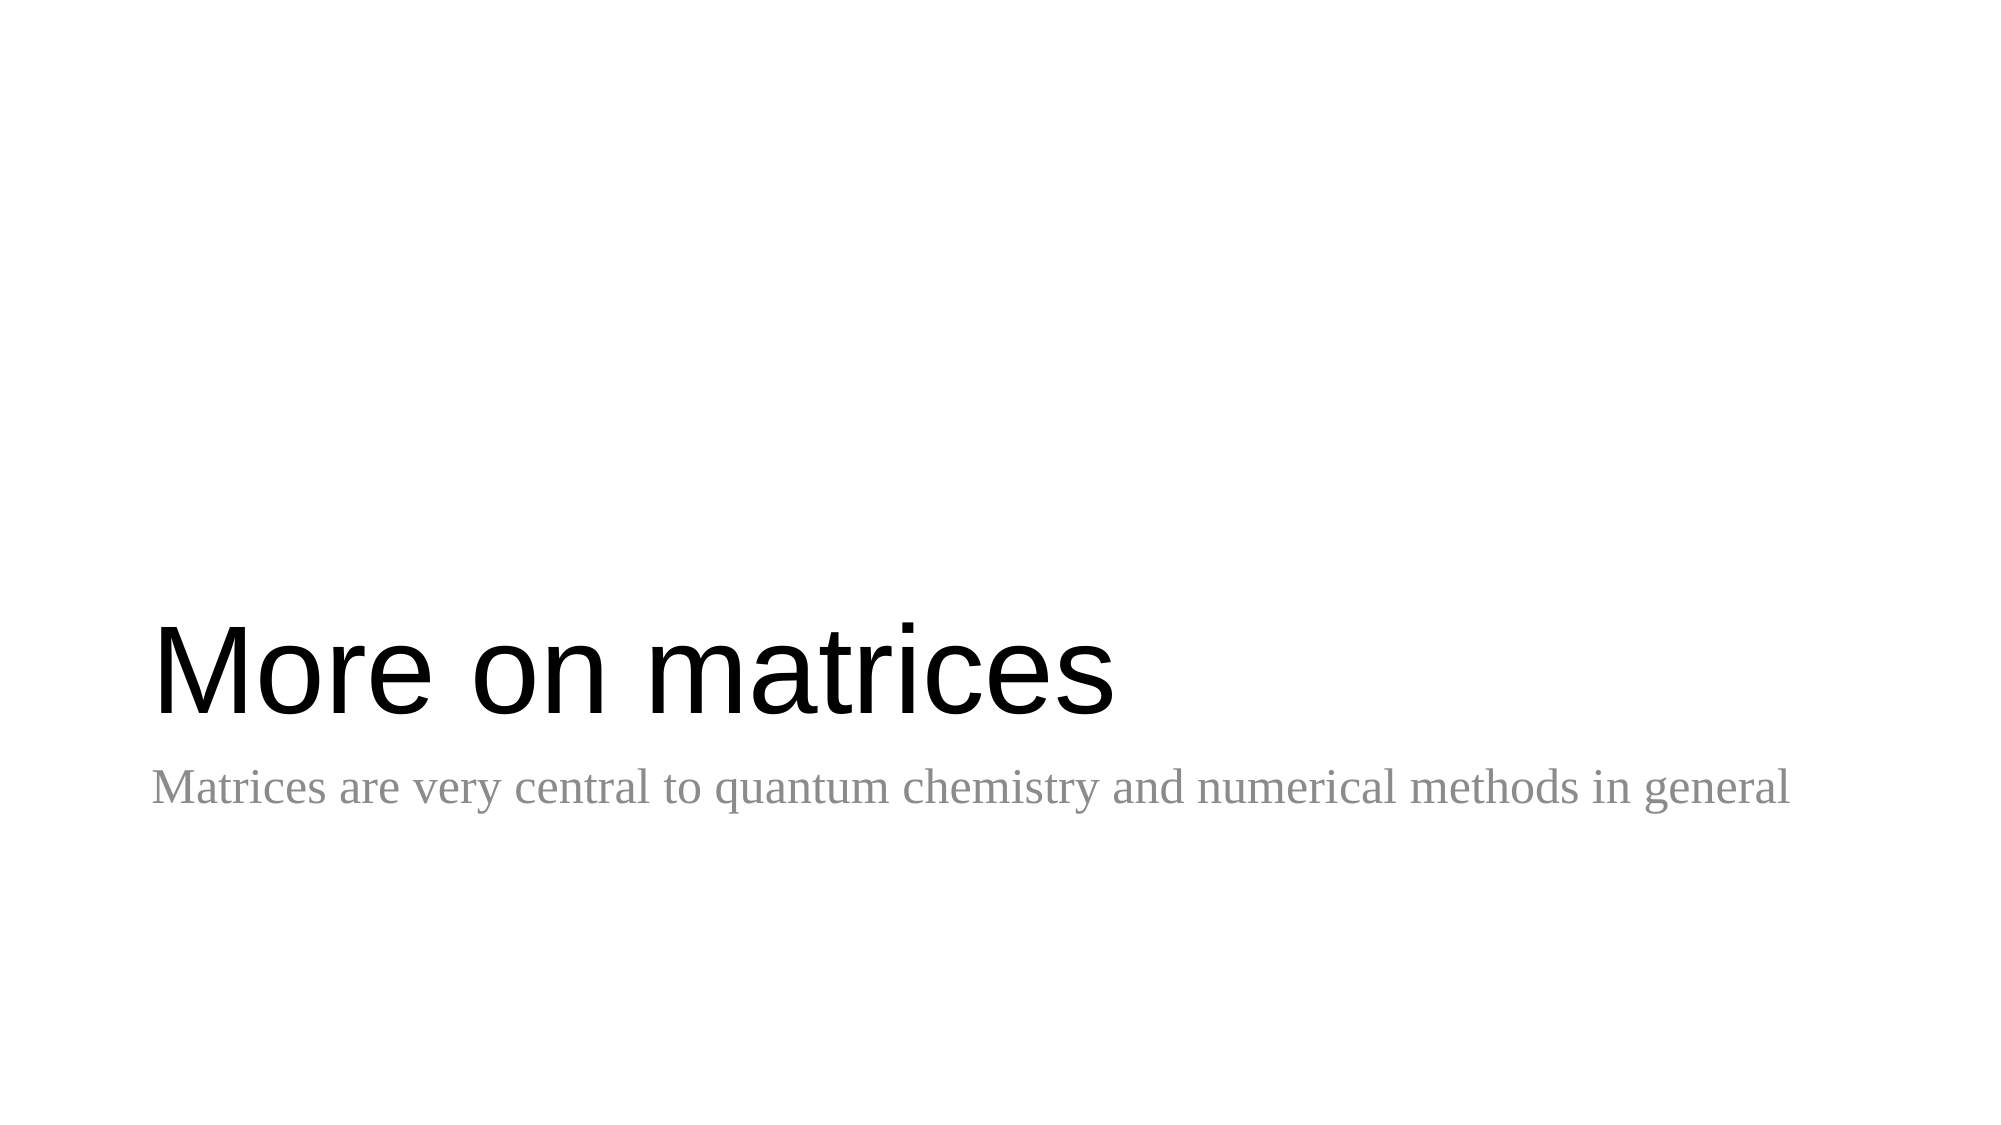

# More on matrices
Matrices are very central to quantum chemistry and numerical methods in general